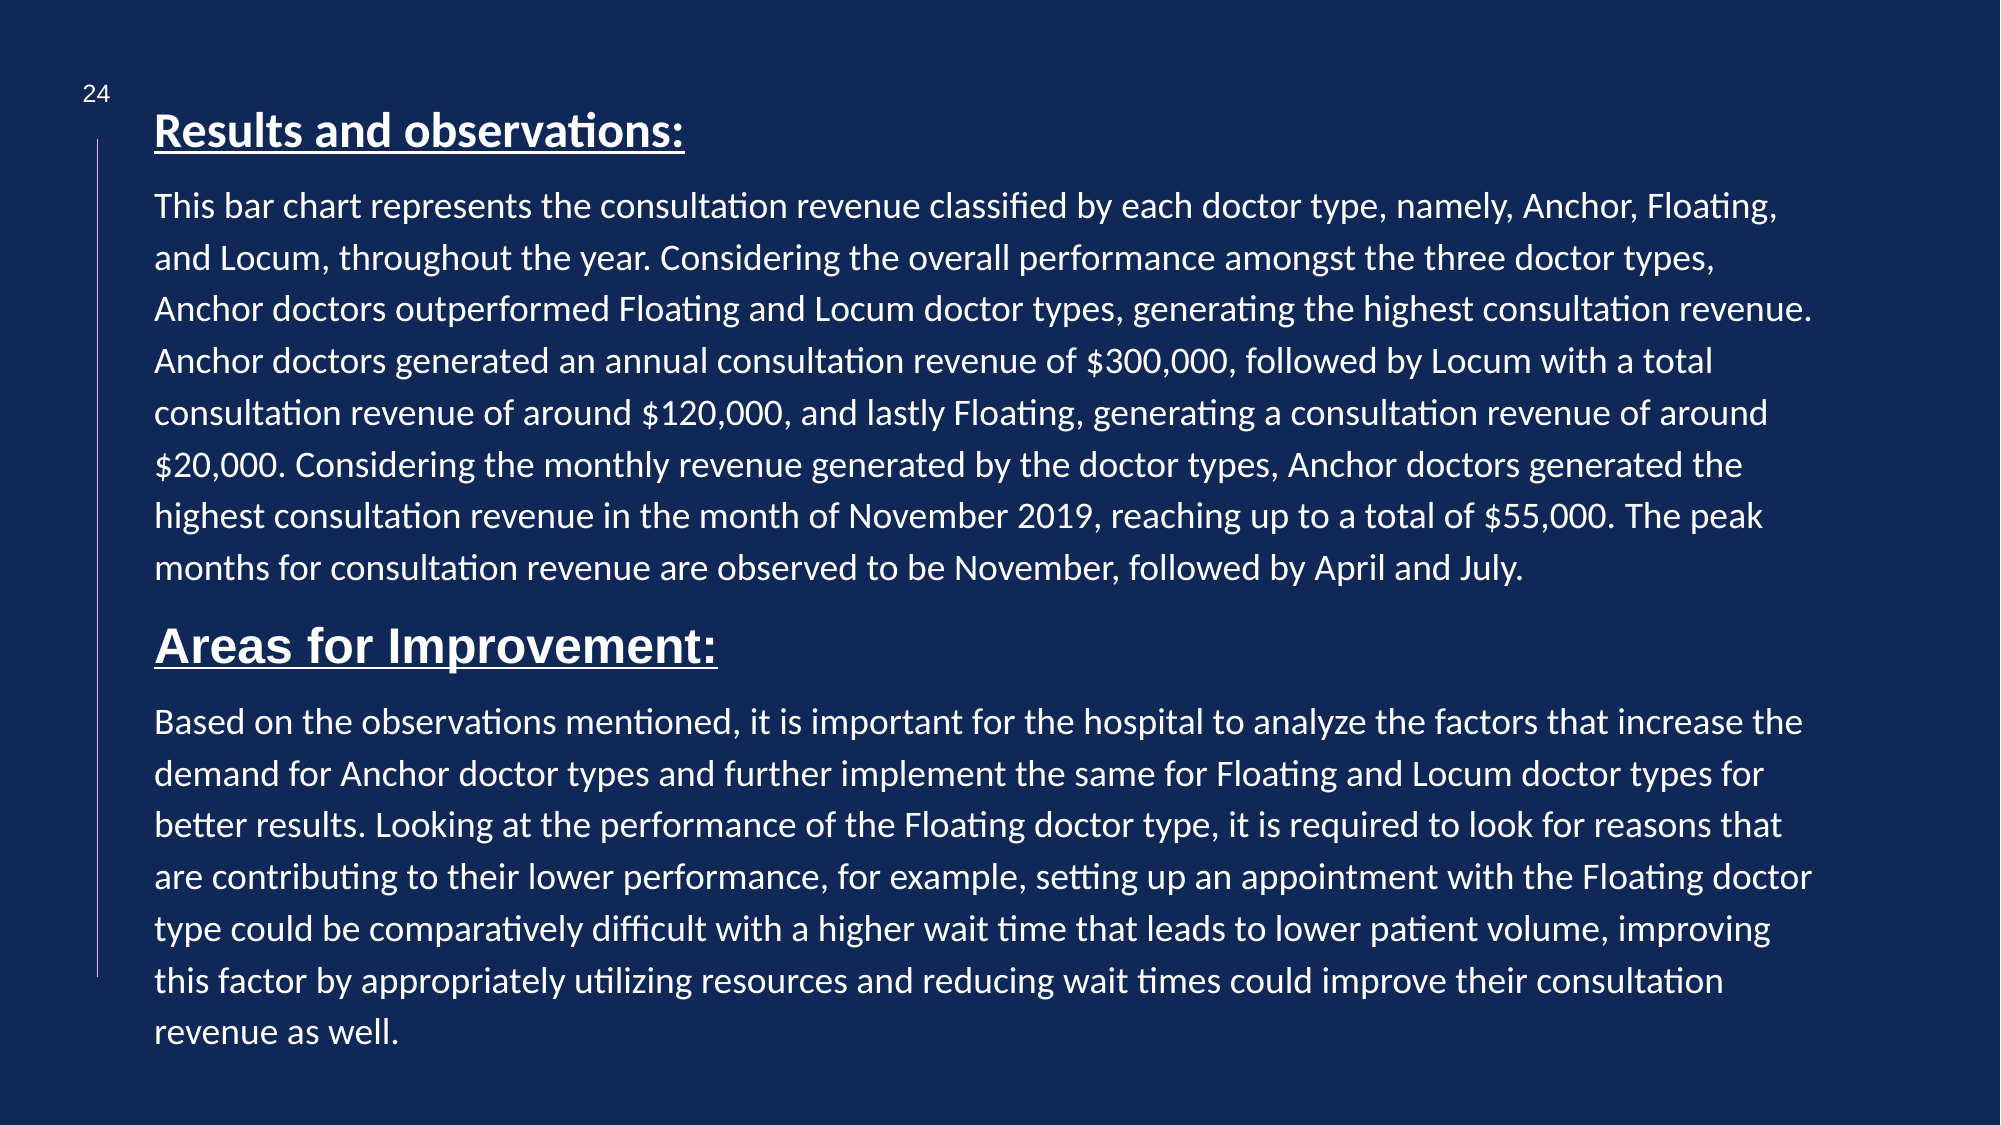

24
Results and observations:
This bar chart represents the consultation revenue classified by each doctor type, namely, Anchor, Floating, and Locum, throughout the year. Considering the overall performance amongst the three doctor types, Anchor doctors outperformed Floating and Locum doctor types, generating the highest consultation revenue. Anchor doctors generated an annual consultation revenue of $300,000, followed by Locum with a total consultation revenue of around $120,000, and lastly Floating, generating a consultation revenue of around $20,000. Considering the monthly revenue generated by the doctor types, Anchor doctors generated the highest consultation revenue in the month of November 2019, reaching up to a total of $55,000. The peak months for consultation revenue are observed to be November, followed by April and July.
Areas for Improvement:
Based on the observations mentioned, it is important for the hospital to analyze the factors that increase the demand for Anchor doctor types and further implement the same for Floating and Locum doctor types for better results. Looking at the performance of the Floating doctor type, it is required to look for reasons that are contributing to their lower performance, for example, setting up an appointment with the Floating doctor type could be comparatively difficult with a higher wait time that leads to lower patient volume, improving this factor by appropriately utilizing resources and reducing wait times could improve their consultation revenue as well.